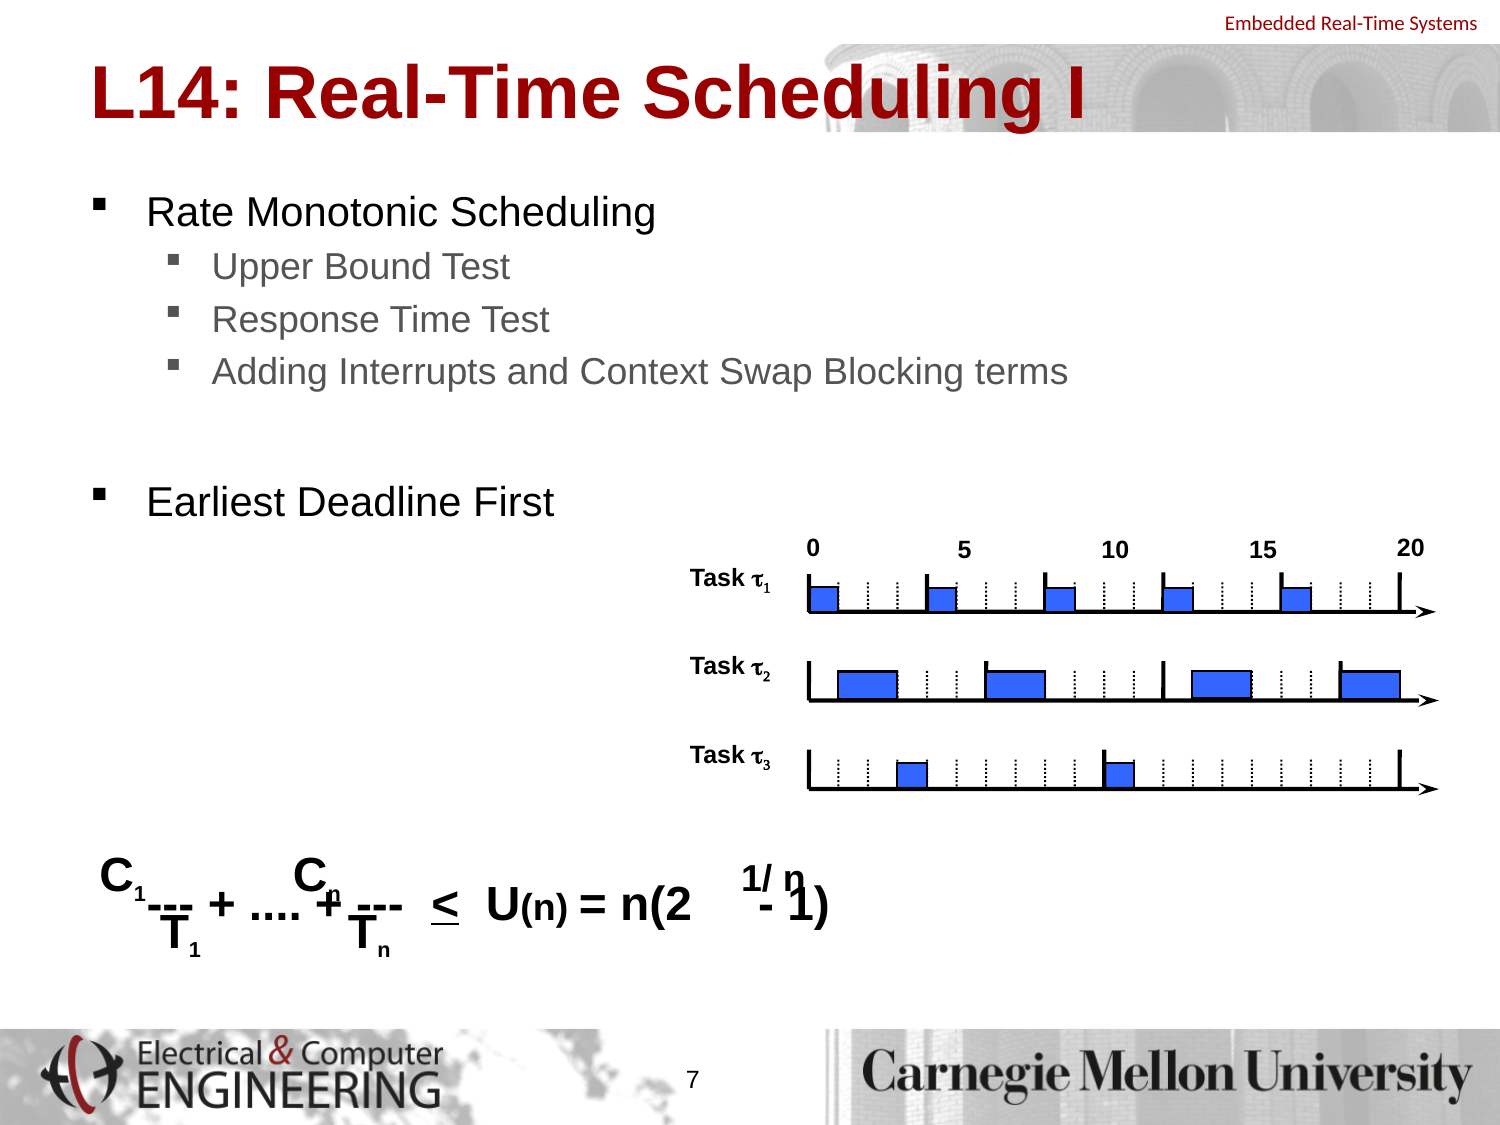

# L14: Real-Time Scheduling I
Rate Monotonic Scheduling
Upper Bound Test
Response Time Test
Adding Interrupts and Context Swap Blocking terms

Earliest Deadline First

0
20
5
10
15
Task τ1

Task τ2

Task τ3

C1              Cn       		    1/ n
--- + .... + ---  <  U(n) = n(2     - 1)
T1              Tn
7